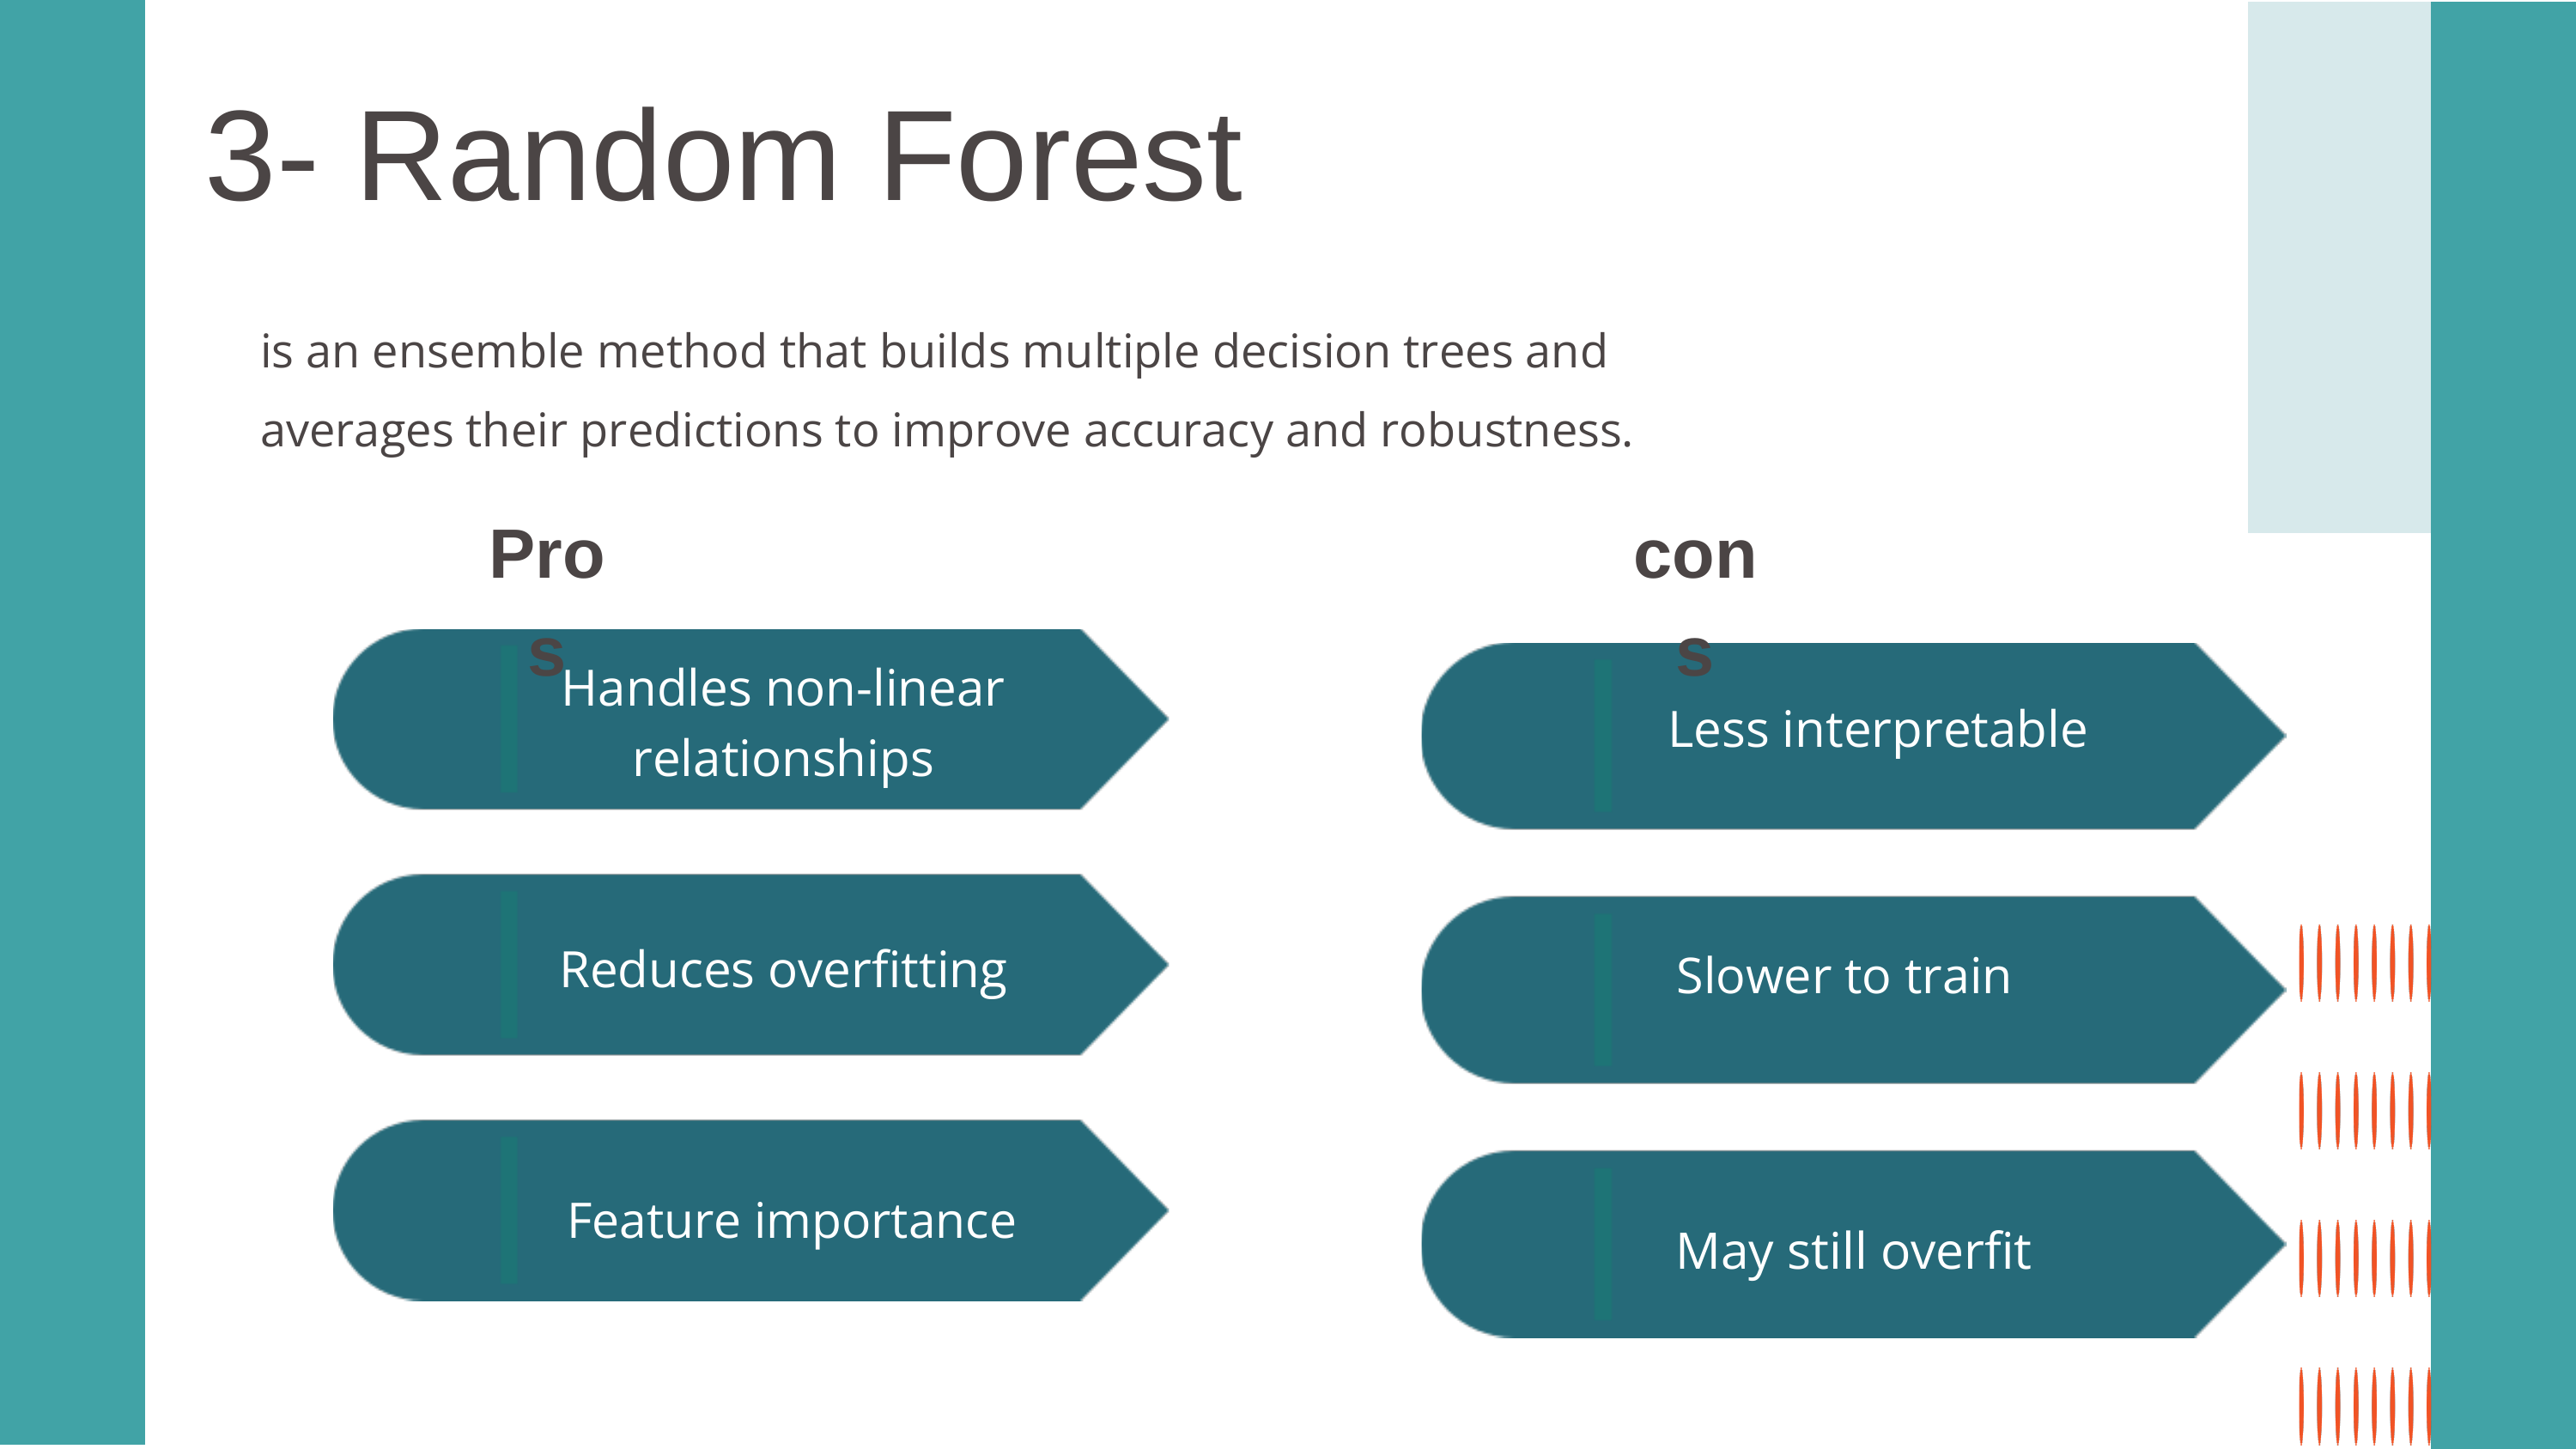

3- Random Forest
is an ensemble method that builds multiple decision trees and averages their predictions to improve accuracy and robustness.
Pros
cons

Handles non-linear relationships
Less interpretable
Reduces overfitting
Slower to train

Feature importance
May still overfit